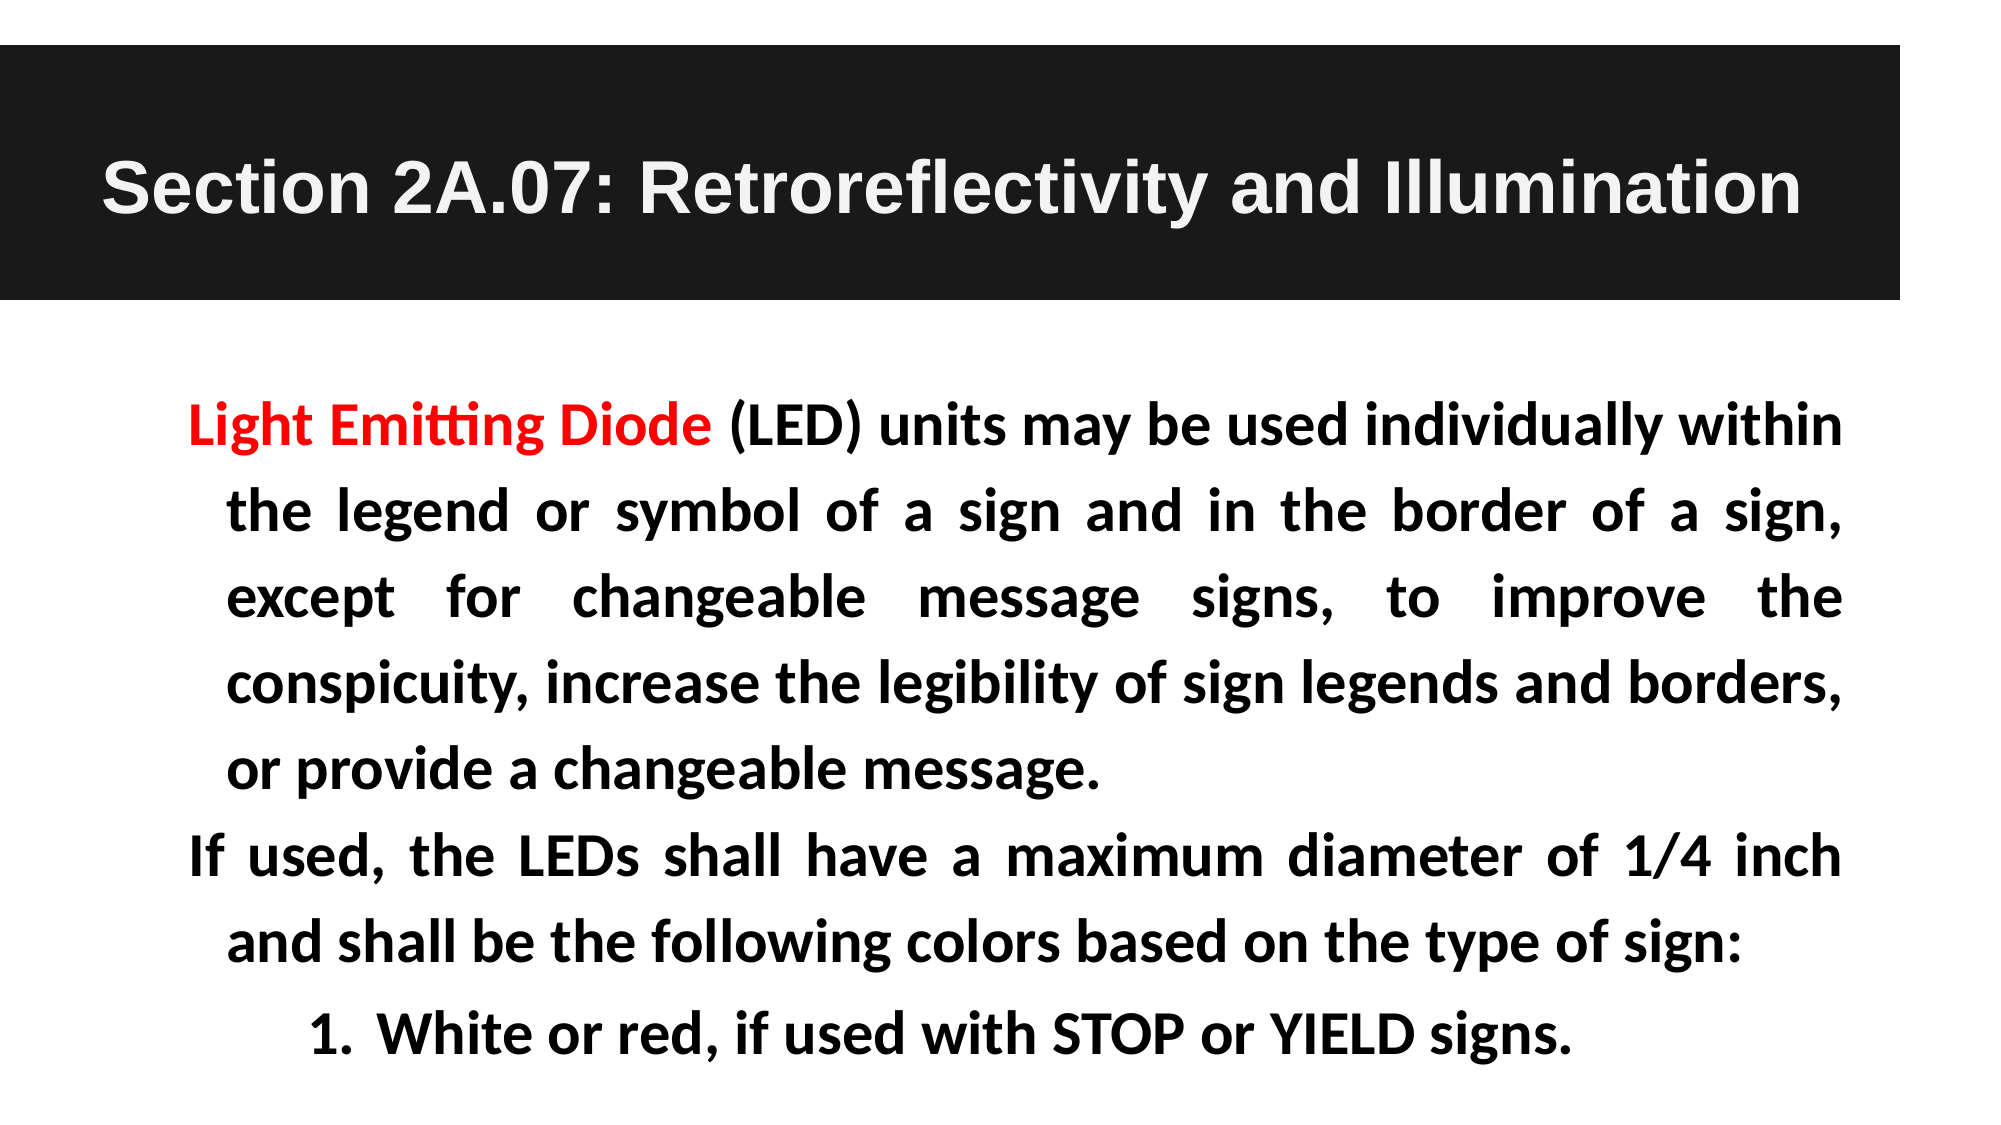

Section 2A.07: Retroreflectivity and Illumination
Light Emitting Diode (LED) units may be used individually within the legend or symbol of a sign and in the border of a sign, except for changeable message signs, to improve the conspicuity, increase the legibility of sign legends and borders, or provide a changeable message.
If used, the LEDs shall have a maximum diameter of 1/4 inch and shall be the following colors based on the type of sign:
White or red, if used with STOP or YIELD signs.